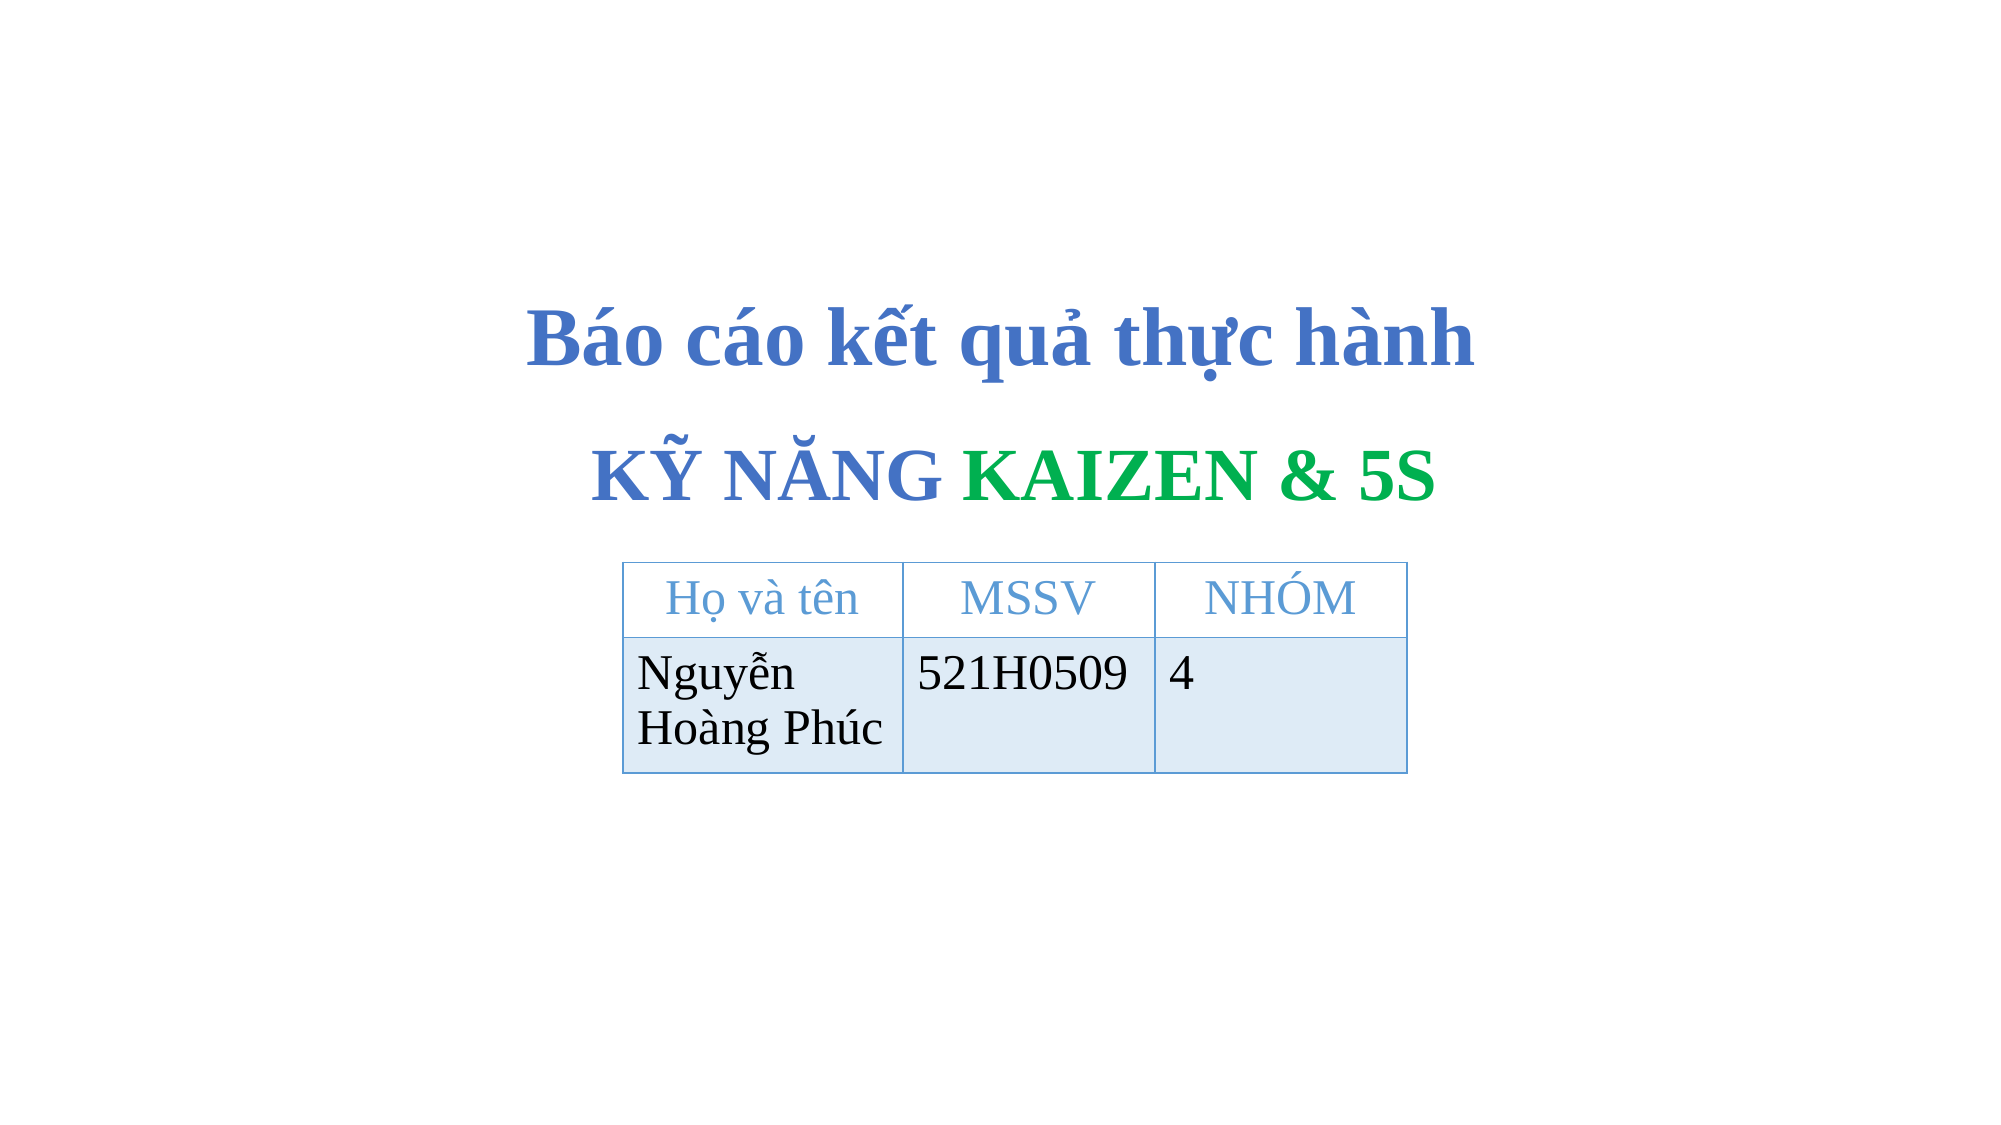

Báo cáo kết quả thực hành
KỸ NĂNG KAIZEN & 5S
| Họ và tên | MSSV | NHÓM |
| --- | --- | --- |
| Nguyễn Hoàng Phúc | 521H0509 | 4 |